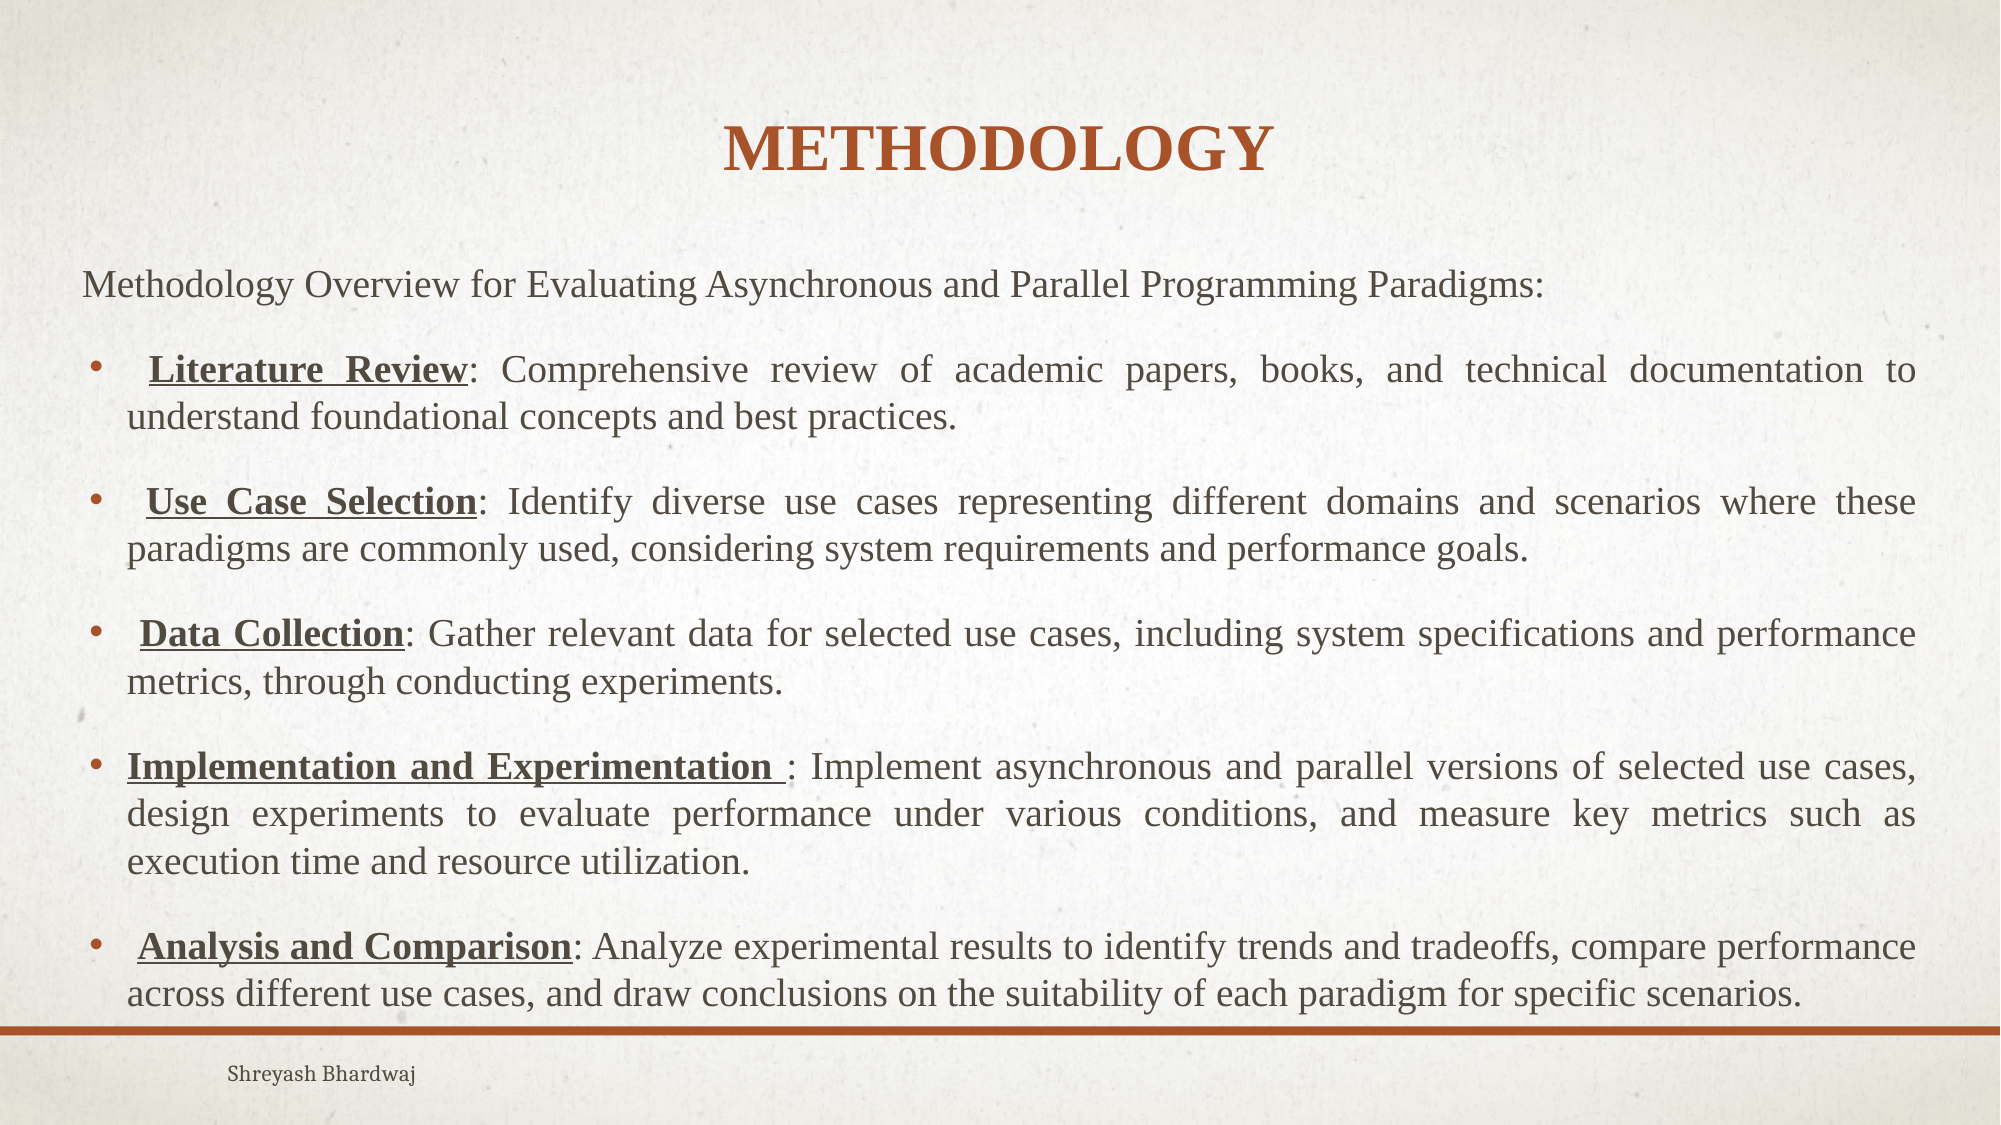

# METHODOLOGY
Methodology Overview for Evaluating Asynchronous and Parallel Programming Paradigms:
 Literature Review: Comprehensive review of academic papers, books, and technical documentation to understand foundational concepts and best practices.
 Use Case Selection: Identify diverse use cases representing different domains and scenarios where these paradigms are commonly used, considering system requirements and performance goals.
 Data Collection: Gather relevant data for selected use cases, including system specifications and performance metrics, through conducting experiments.
Implementation and Experimentation : Implement asynchronous and parallel versions of selected use cases, design experiments to evaluate performance under various conditions, and measure key metrics such as execution time and resource utilization.
 Analysis and Comparison: Analyze experimental results to identify trends and tradeoffs, compare performance across different use cases, and draw conclusions on the suitability of each paradigm for specific scenarios.
Shreyash Bhardwaj